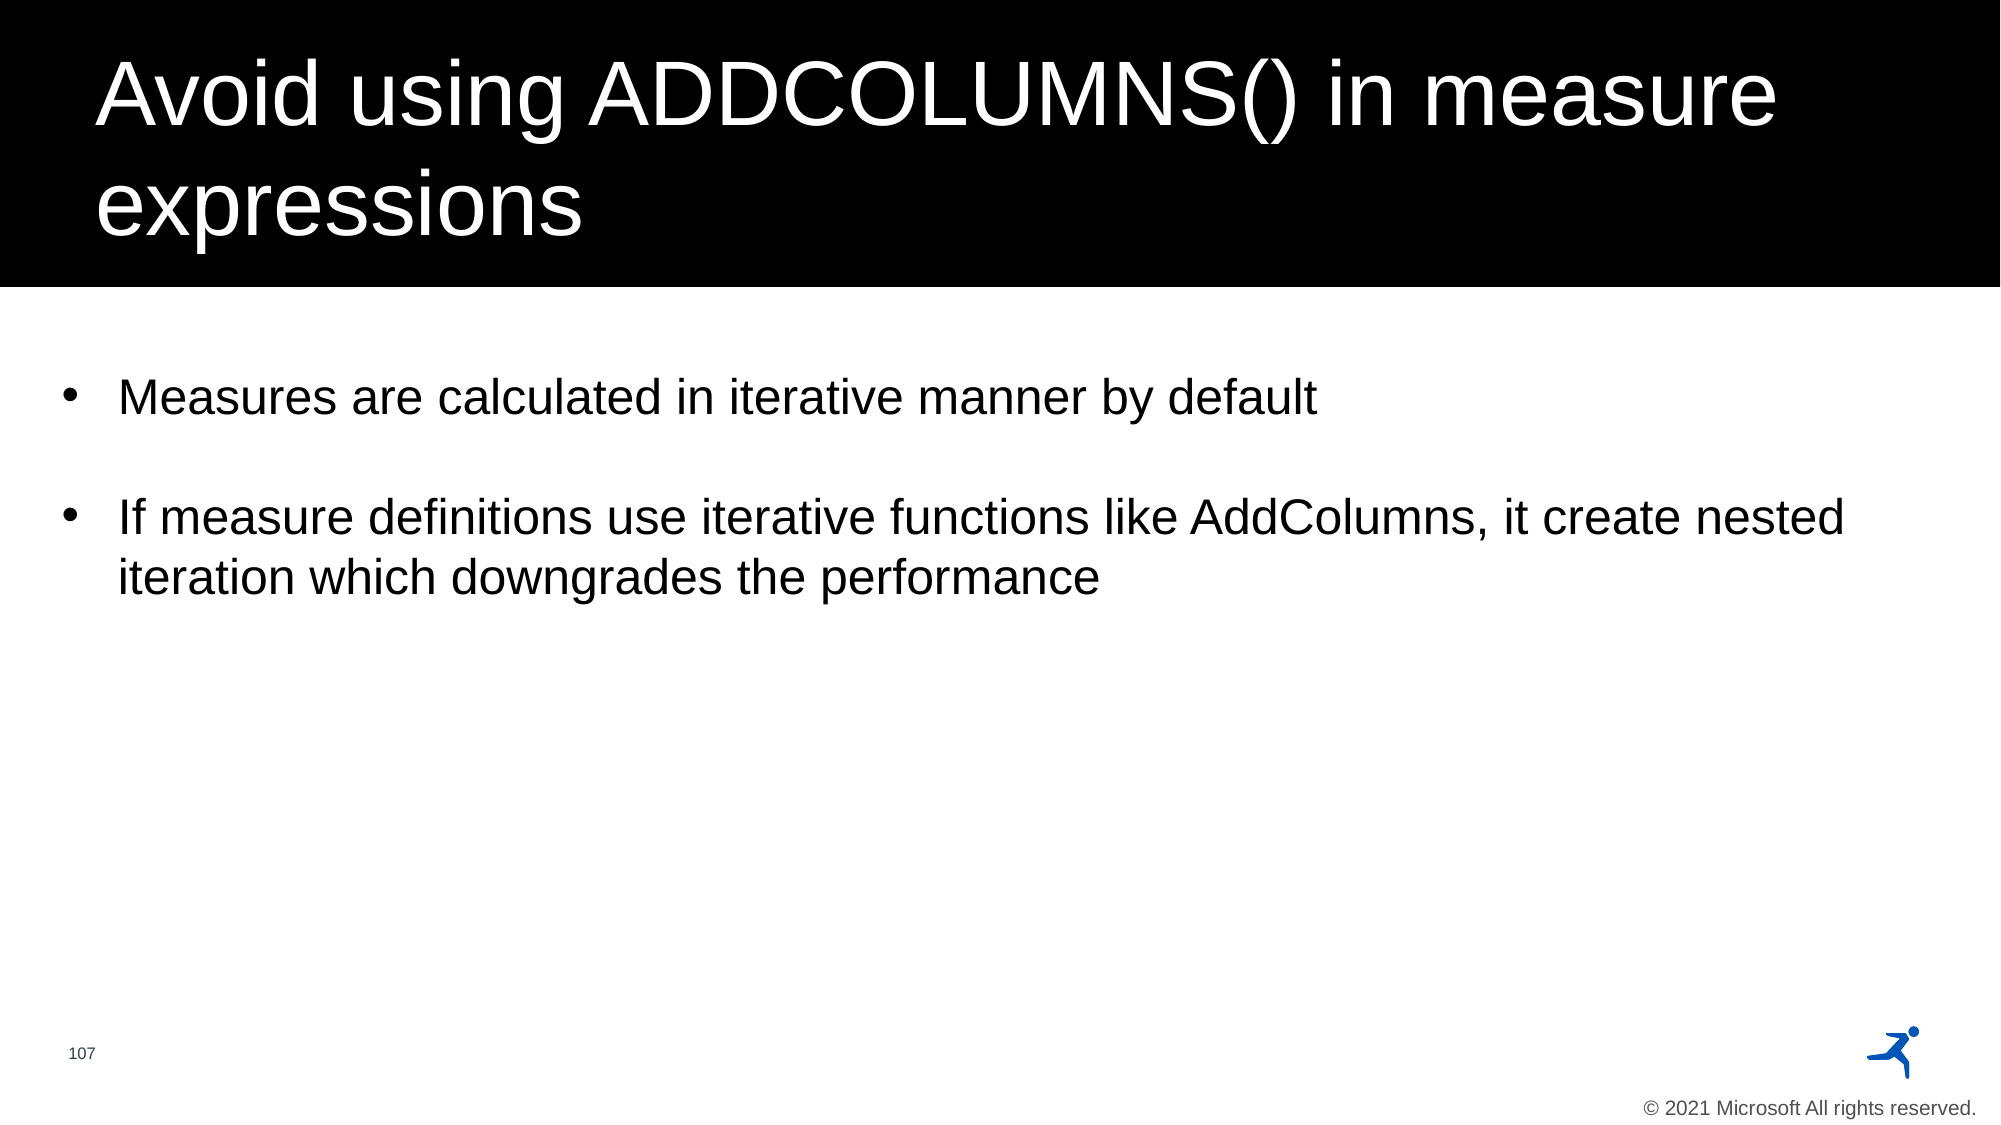

Avoid using ADDCOLUMNS() in measure expressions

Measures are calculated in iterative manner by default

If measure definitions use iterative functions like AddColumns, it create nested iteration which downgrades the performance

© 2021 Microsoft All rights reserved.